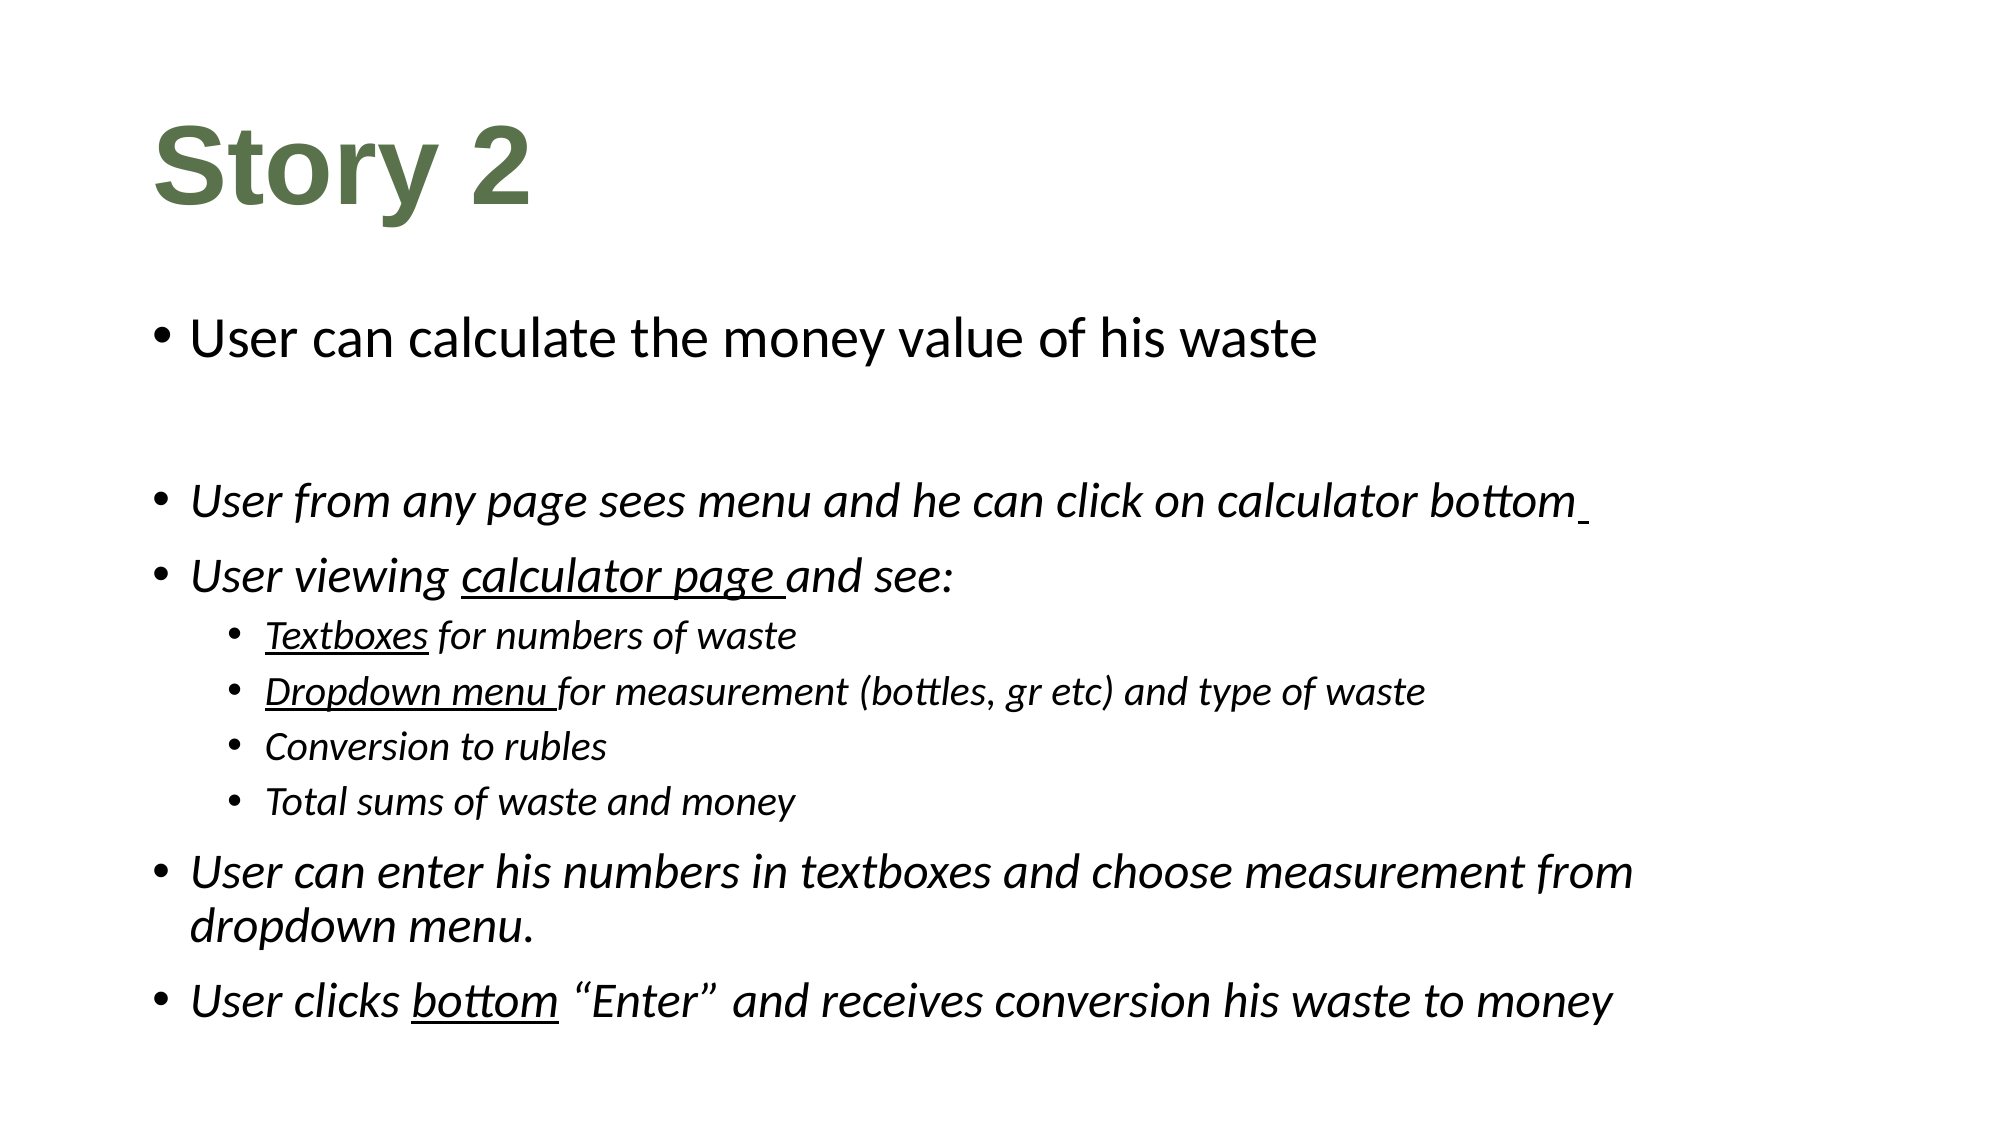

# Story 2
User can calculate the money value of his waste

User from any page sees menu and he can click on calculator bottom
User viewing calculator page and see:
Textboxes for numbers of waste
Dropdown menu for measurement (bottles, gr etc) and type of waste
Conversion to rubles
Total sums of waste and money
User can enter his numbers in textboxes and choose measurement from dropdown menu.
User clicks bottom “Enter” and receives conversion his waste to money